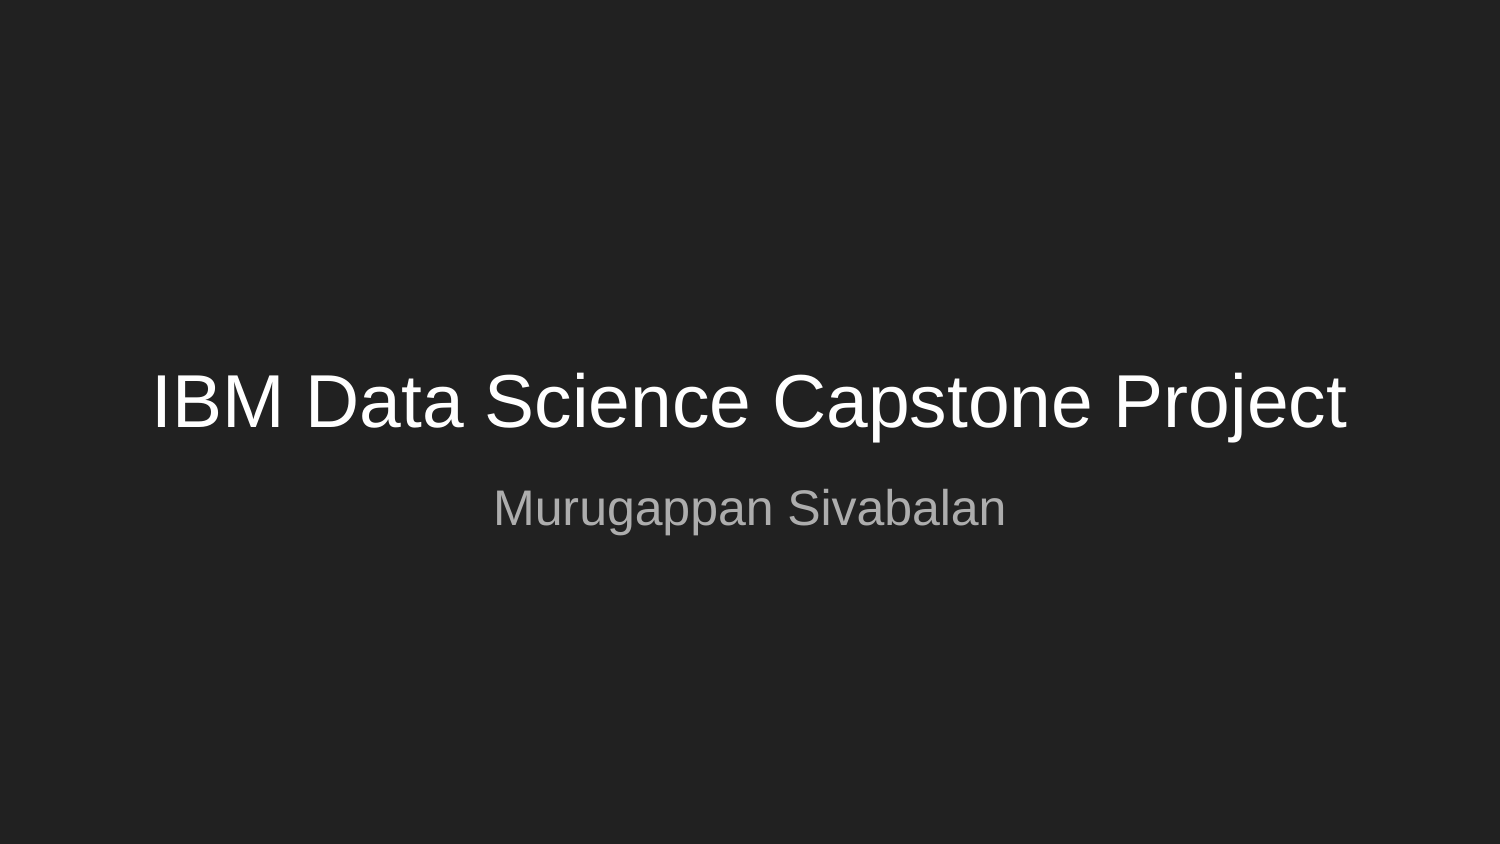

# IBM Data Science Capstone Project
Murugappan Sivabalan